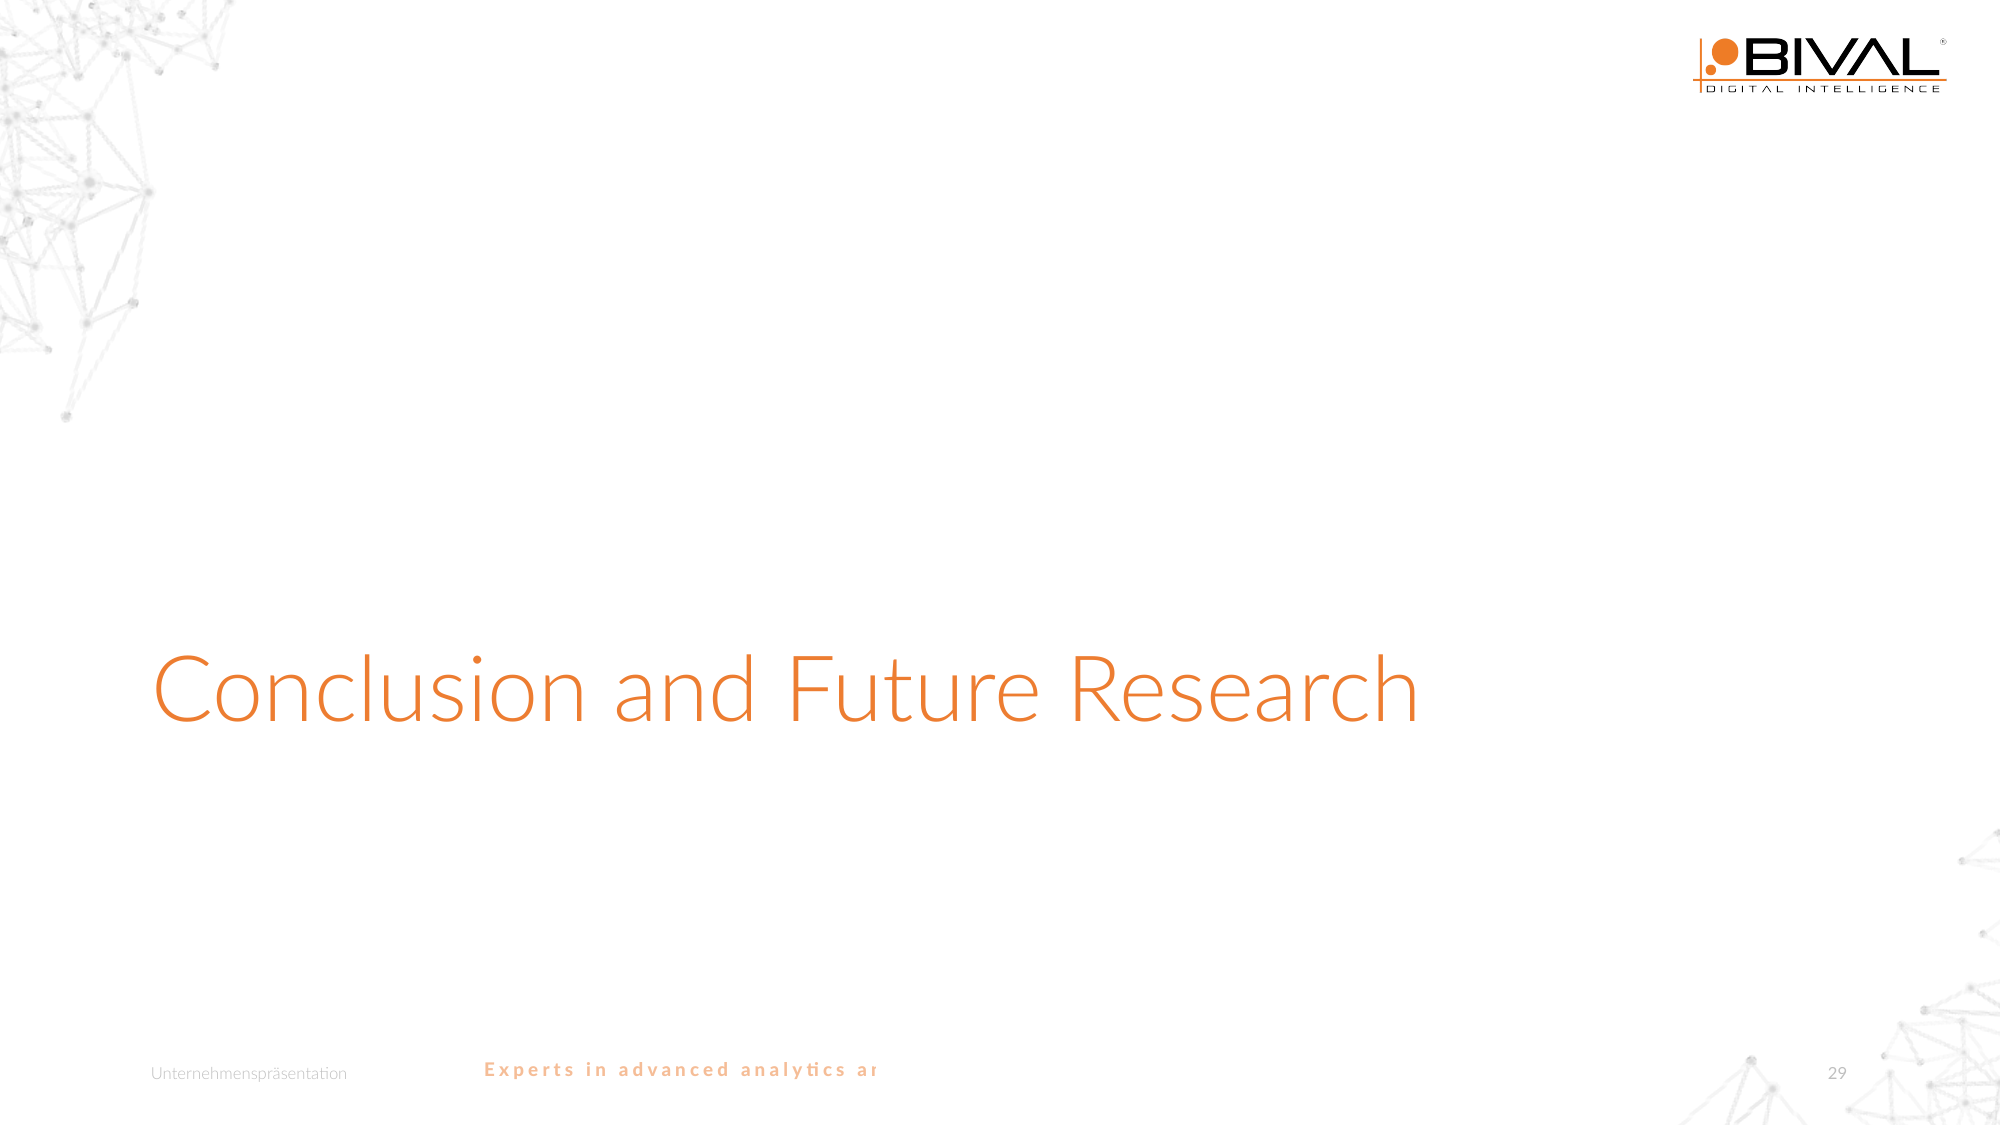

# Conclusion and Future Research

Unternehmenspräsentation
29